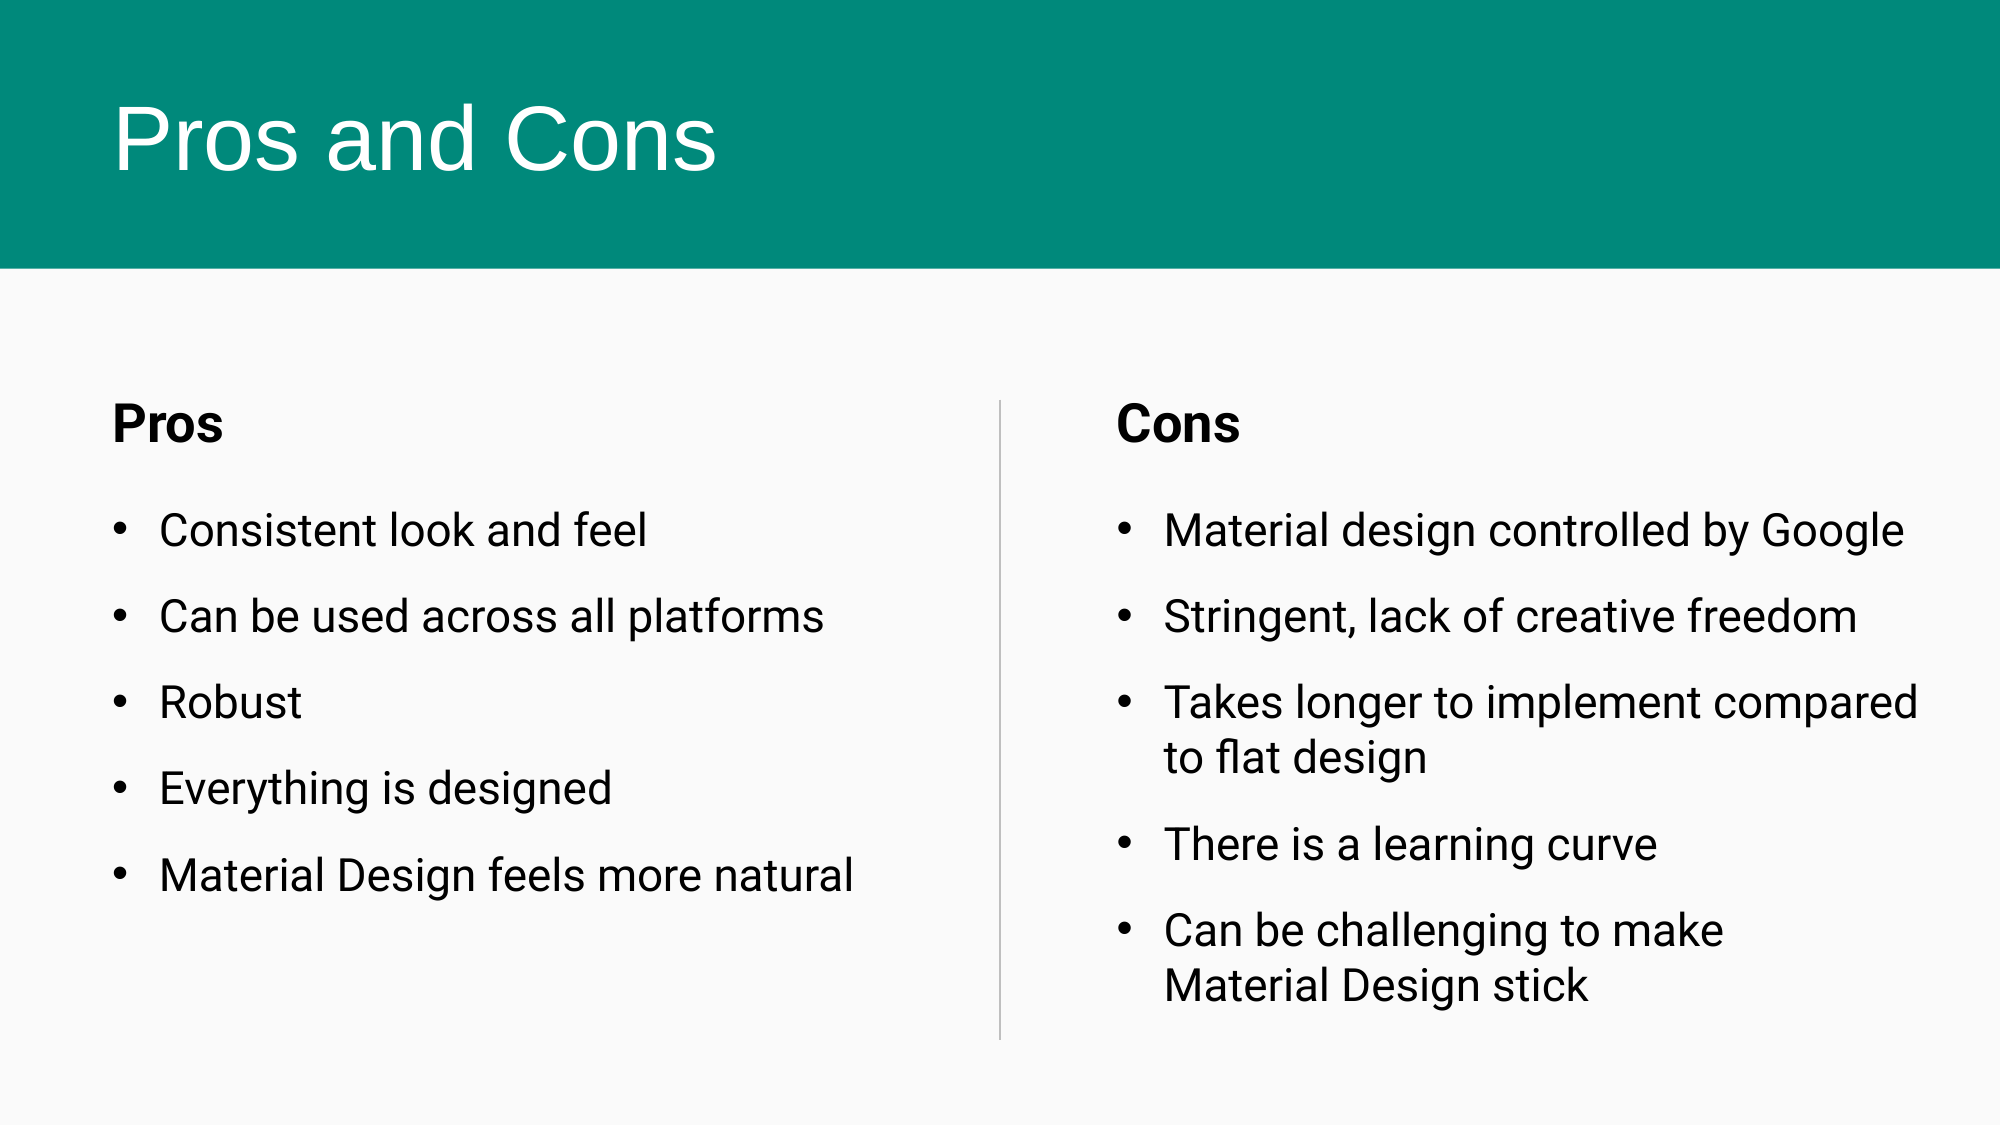

Pros and Cons
Pros
Cons

Consistent look and feel
Can be used across all platforms
Robust
Everything is designed
Material Design feels more natural
Material design controlled by Google
Stringent, lack of creative freedom
Takes longer to implement compared to flat design
There is a learning curve
Can be challenging to make
Material Design stick